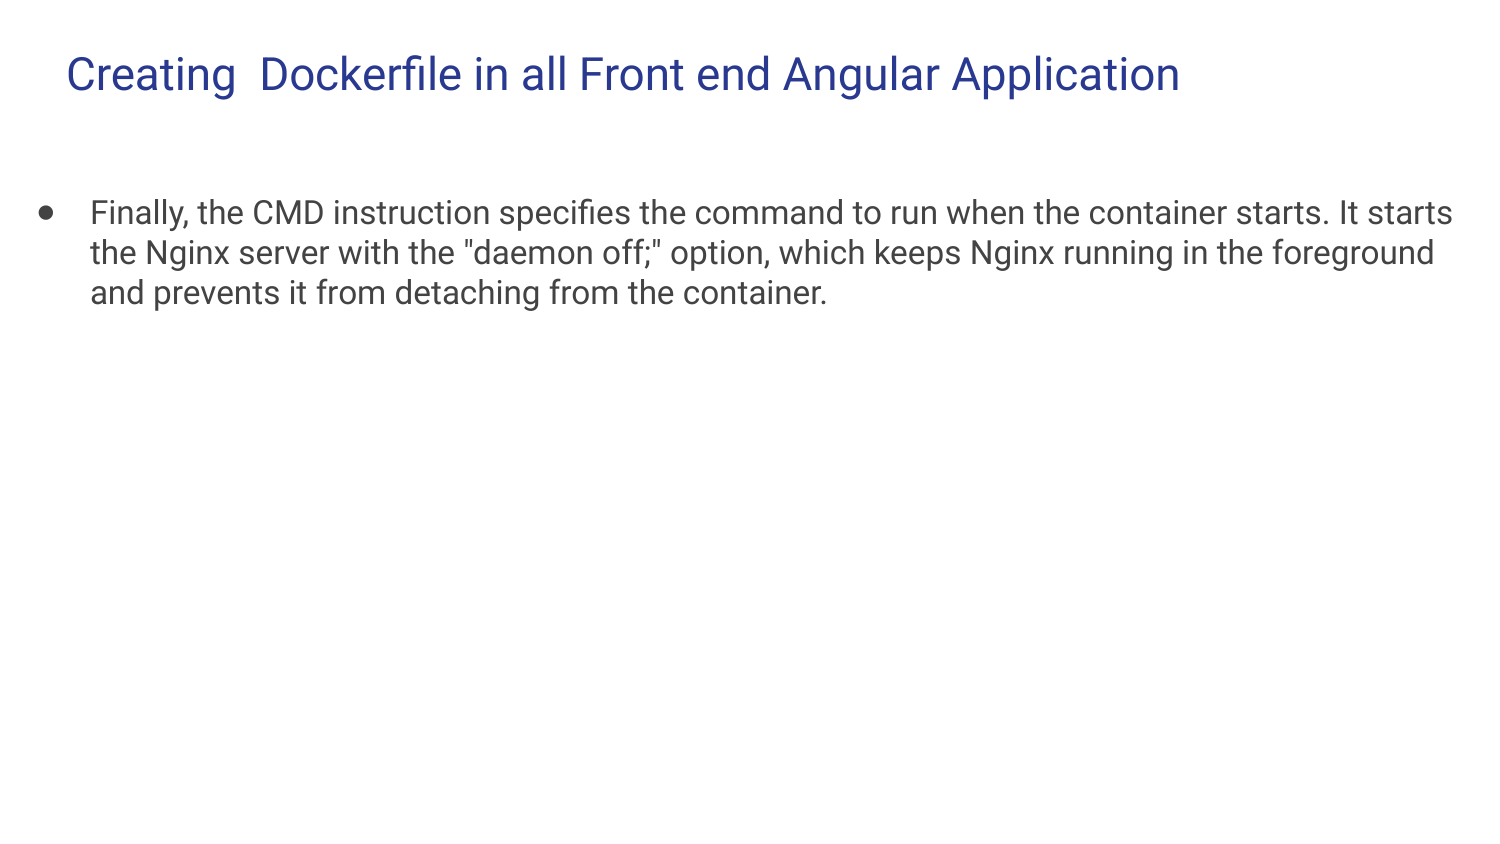

# Creating  Dockerfile in all Front end Angular Application

Finally, the CMD instruction specifies the command to run when the container starts. It starts the Nginx server with the "daemon off;" option, which keeps Nginx running in the foreground and prevents it from detaching from the container.